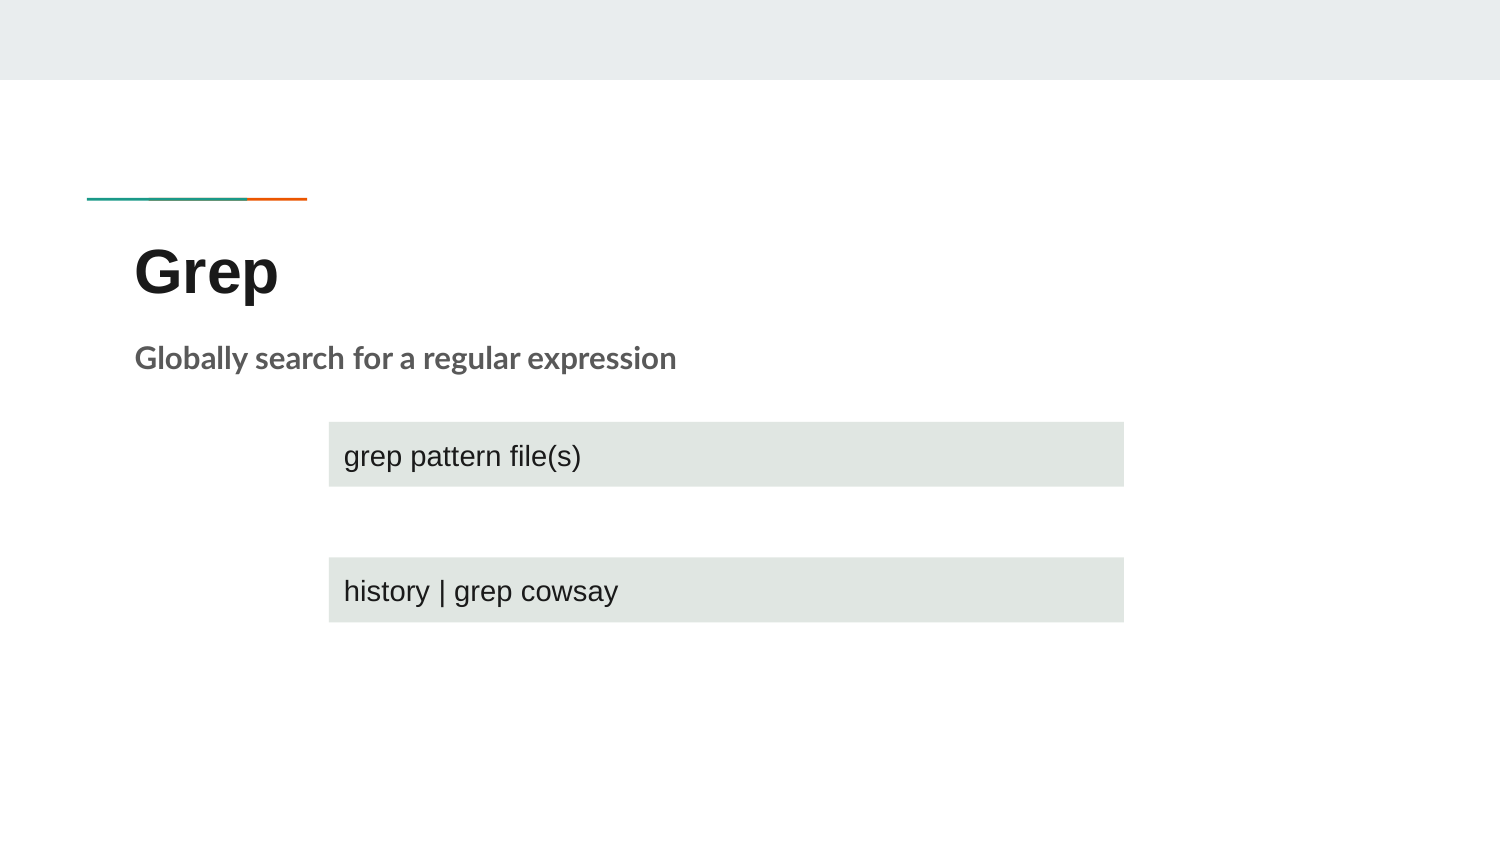

# Grep

Globally search for a regular expression
grep pattern file(s)
history | grep cowsay